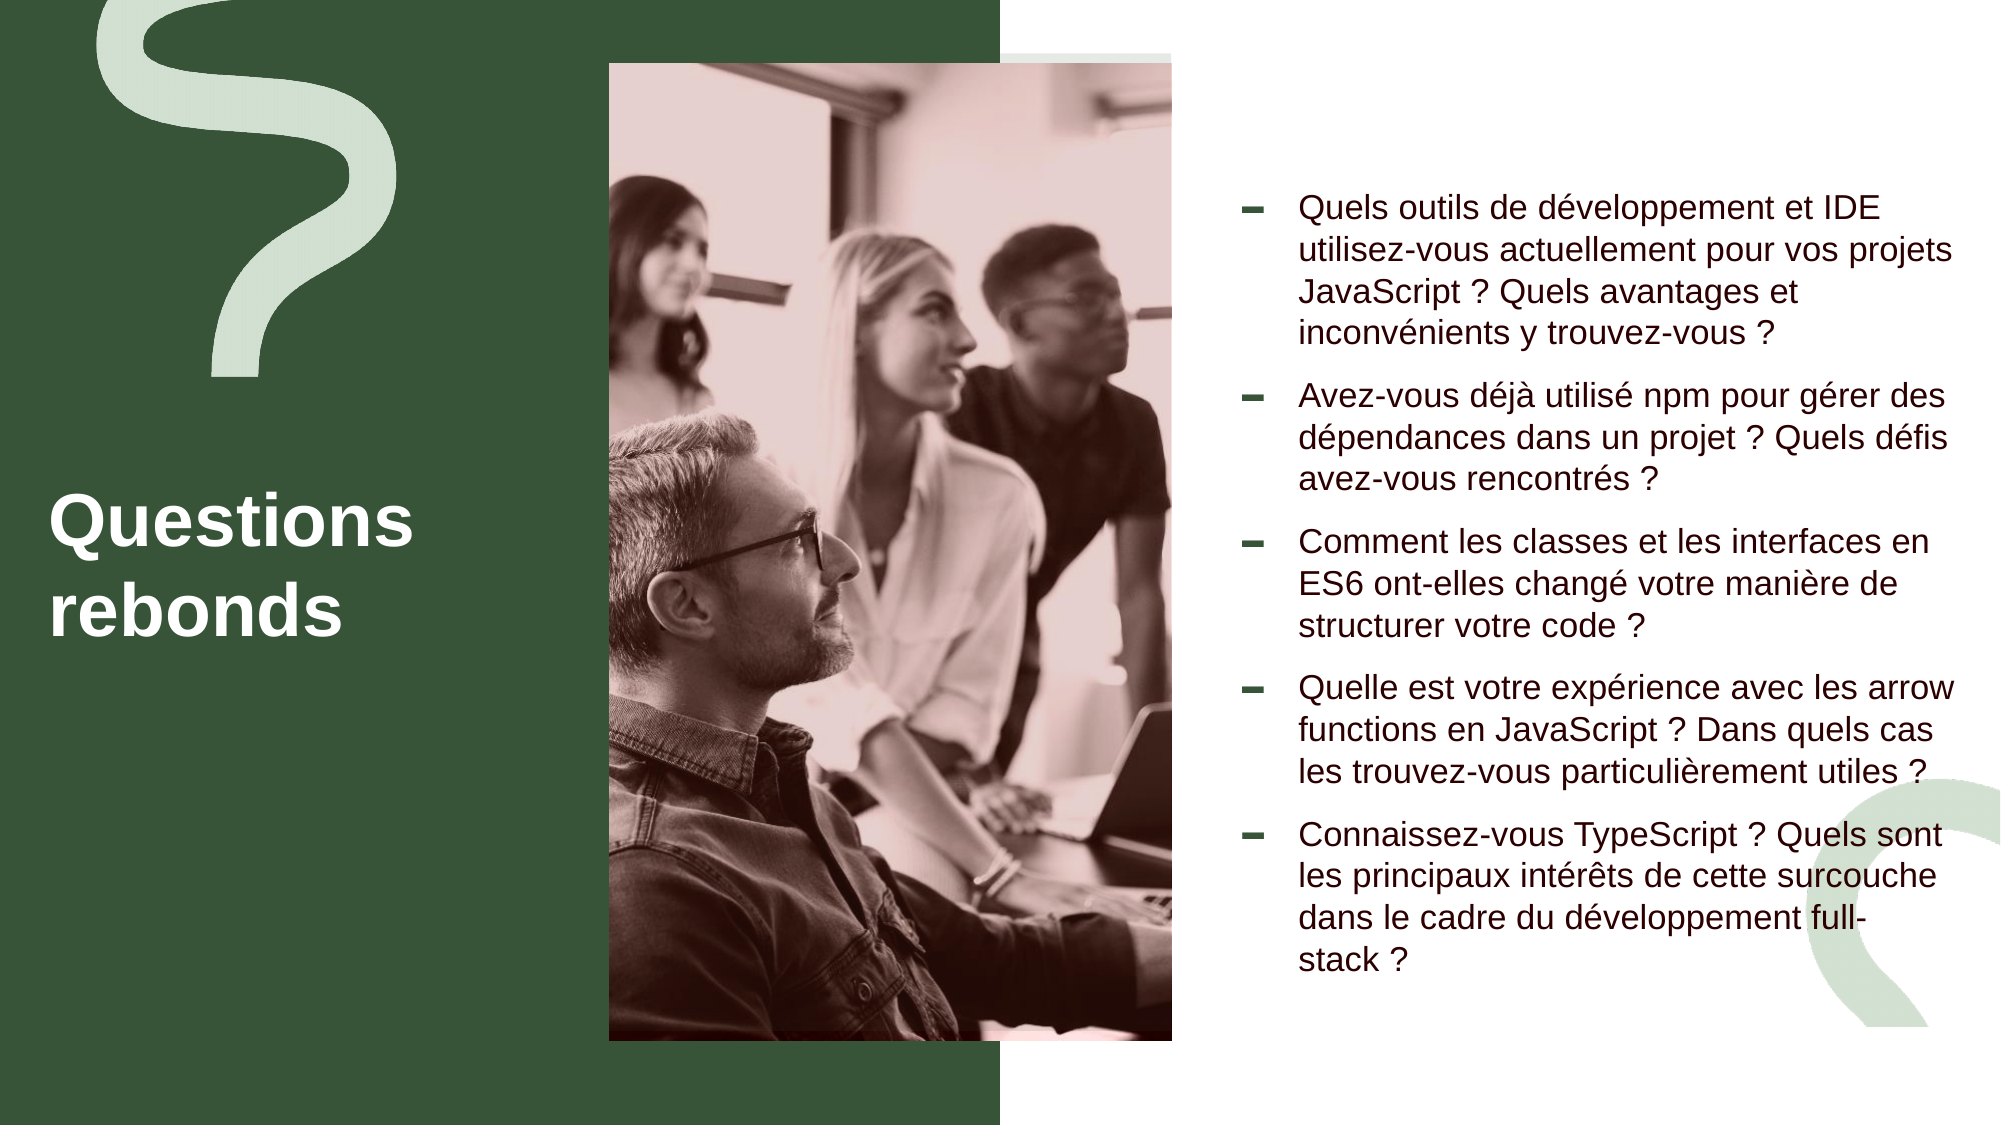

Quels outils de développement et IDE utilisez-vous actuellement pour vos projets JavaScript ? Quels avantages et inconvénients y trouvez-vous ?
Avez-vous déjà utilisé npm pour gérer des dépendances dans un projet ? Quels défis avez-vous rencontrés ?
Comment les classes et les interfaces en ES6 ont-elles changé votre manière de structurer votre code ?
Quelle est votre expérience avec les arrow functions en JavaScript ? Dans quels cas les trouvez-vous particulièrement utiles ?
Connaissez-vous TypeScript ? Quels sont les principaux intérêts de cette surcouche dans le cadre du développement full-stack ?

# Questions rebonds